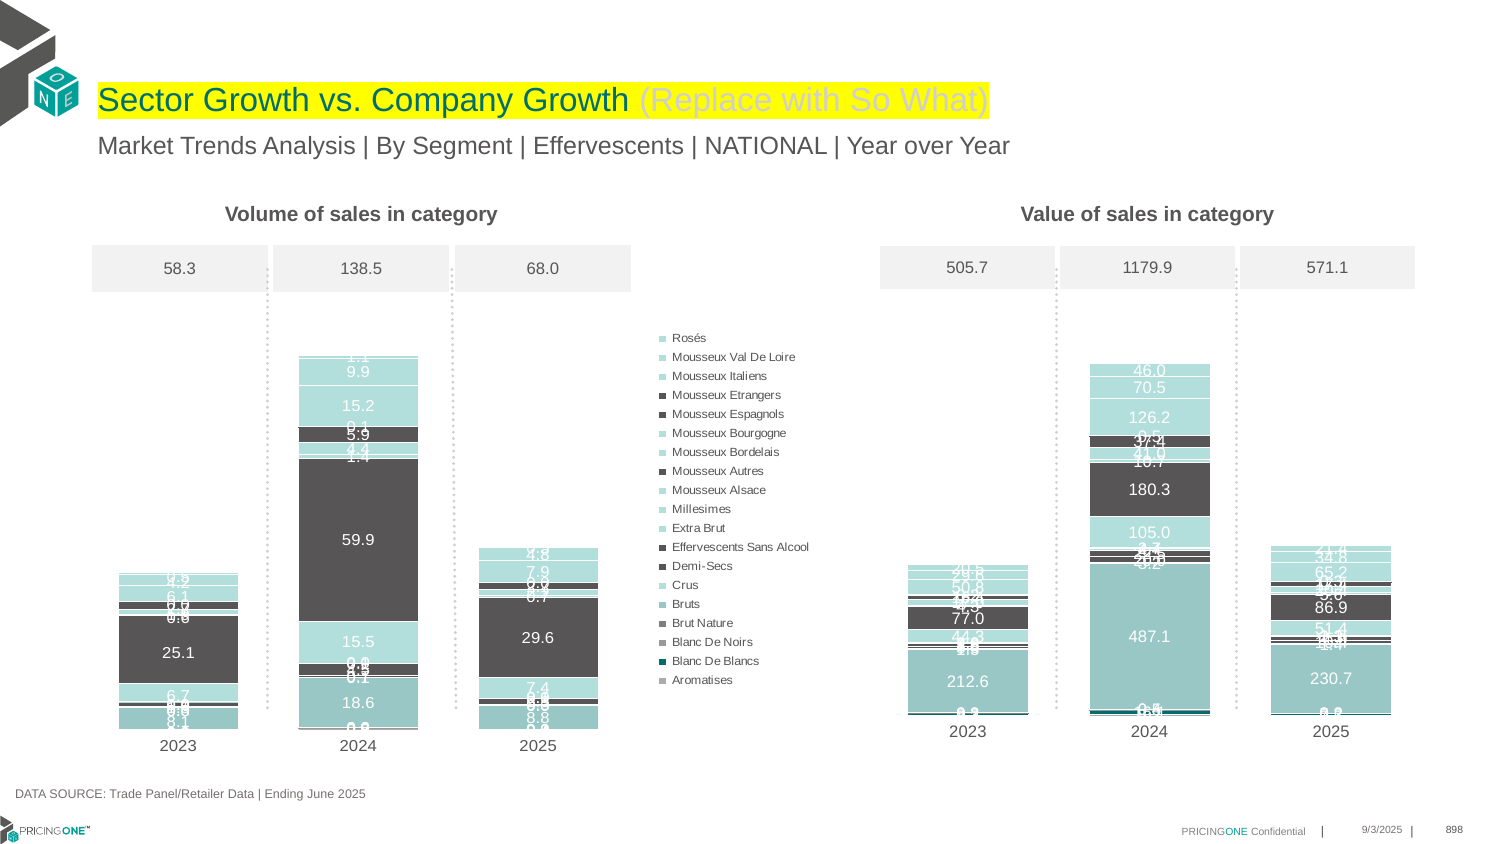

# Sector Growth vs. Company Growth (Replace with So What)
Market Trends Analysis | By Segment | Effervescents | NATIONAL | Year over Year
| Value of sales in category |  |  |
| --- | --- | --- |
| 505.7 | 1179.9 | 571.1 |
| Volume of sales in category |  |  |
| --- | --- | --- |
| 58.3 | 138.5 | 68.0 |

### Chart

| Category | Aromatises | Blanc De Blancs | Blanc De Noirs | Brut Nature | Bruts | Crus | Demi-Secs | Effervescents Sans Alcool | Extra Brut | Millesimes | Mousseux Alsace | Mousseux Autres | Mousseux Bordelais | Mousseux Bourgogne | Mousseux Espagnols | Mousseux Etrangers | Mousseux Italiens | Mousseux Val De Loire | Rosés |
|---|---|---|---|---|---|---|---|---|---|---|---|---|---|---|---|---|---|---|---|
| 2023 | 2.280665 | 8.261853 | 0.155704 | 0.243394 | 212.623915 | 1.474002 | 8.004578 | 8.820274 | 2.213055 | 1.599088 | 44.271699 | 76.989279 | 4.287957 | 16.981851 | 16.445522 | 0.166918 | 50.750467 | 29.586056 | 20.543916 |
| 2024 | 5.278014 | 16.146983 | 0.461242 | 0.41462 | 487.110747 | 3.190046 | 19.963033 | 22.507955 | 4.448304 | 2.684816 | 105.02628 | 180.271878 | 10.72105 | 41.038468 | 37.413696 | 0.472828 | 126.215136 | 70.540652 | 45.983877 |
| 2025 | 2.508873 | 7.277173 | 0.162904 | 0.167661 | 230.662095 | 1.358638 | 10.353964 | 11.921433 | 2.26676 | 1.075502 | 51.409672 | 86.931125 | 5.579283 | 20.443111 | 17.404479 | 0.275765 | 65.155636 | 34.814826 | 21.353494 |

### Chart

| Category | Aromatises | Blanc De Blancs | Blanc De Noirs | Brut Nature | Bruts | Crus | Demi-Secs | Effervescents Sans Alcool | Extra Brut | Millesimes | Mousseux Alsace | Mousseux Autres | Mousseux Bordelais | Mousseux Bourgogne | Mousseux Espagnols | Mousseux Etrangers | Mousseux Italiens | Mousseux Val De Loire | Rosés |
|---|---|---|---|---|---|---|---|---|---|---|---|---|---|---|---|---|---|---|---|
| 2023 | 0.358803 | 0.105711 | 0.003064 | 0.004884 | 8.055843 | 0.038469 | 0.264155 | 1.800621 | 0.055684 | 0.009318 | 6.676919 | 25.063741 | 0.559349 | 1.853241 | 2.656641 | 0.033382 | 6.070607 | 4.199006 | 0.490788 |
| 2024 | 0.821029 | 0.228953 | 0.009387 | 0.008113 | 18.560293 | 0.079742 | 0.653239 | 4.476837 | 0.108922 | 0.015133 | 15.511392 | 59.929891 | 1.409099 | 4.404552 | 5.907392 | 0.081505 | 15.223591 | 9.927418 | 1.104734 |
| 2025 | 0.384797 | 0.112795 | 0.003327 | 0.003079 | 8.837739 | 0.033911 | 0.335701 | 2.309683 | 0.052954 | 0.006414 | 7.406705 | 29.626373 | 0.738984 | 2.153603 | 2.666207 | 0.041255 | 7.92188 | 4.849334 | 0.512736 |
DATA SOURCE: Trade Panel/Retailer Data | Ending June 2025

9/3/2025
898